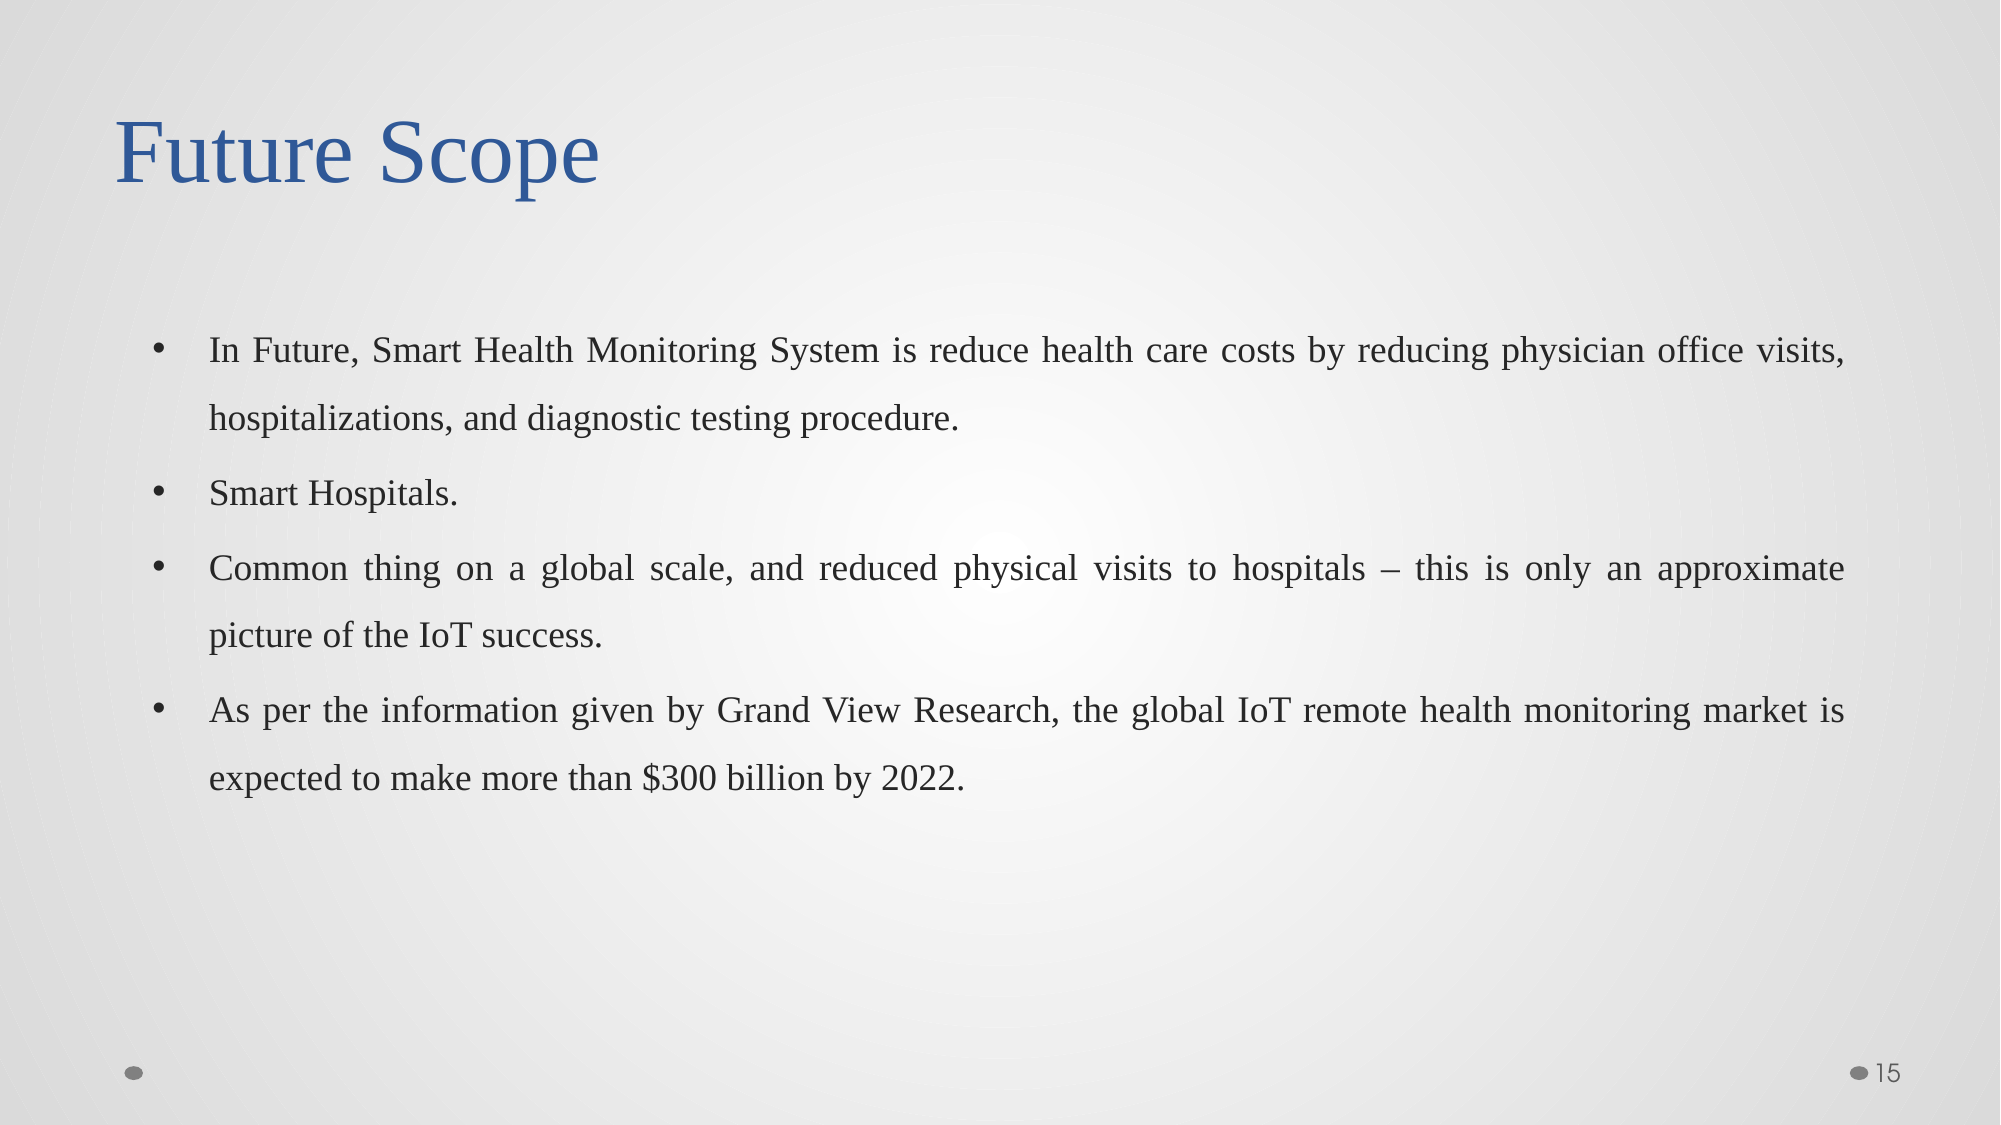

# Future Scope
In Future, Smart Health Monitoring System is reduce health care costs by reducing physician office visits, hospitalizations, and diagnostic testing procedure.
Smart Hospitals.
Common thing on a global scale, and reduced physical visits to hospitals – this is only an approximate picture of the IoT success.
As per the information given by Grand View Research, the global IoT remote health monitoring market is expected to make more than $300 billion by 2022.
15